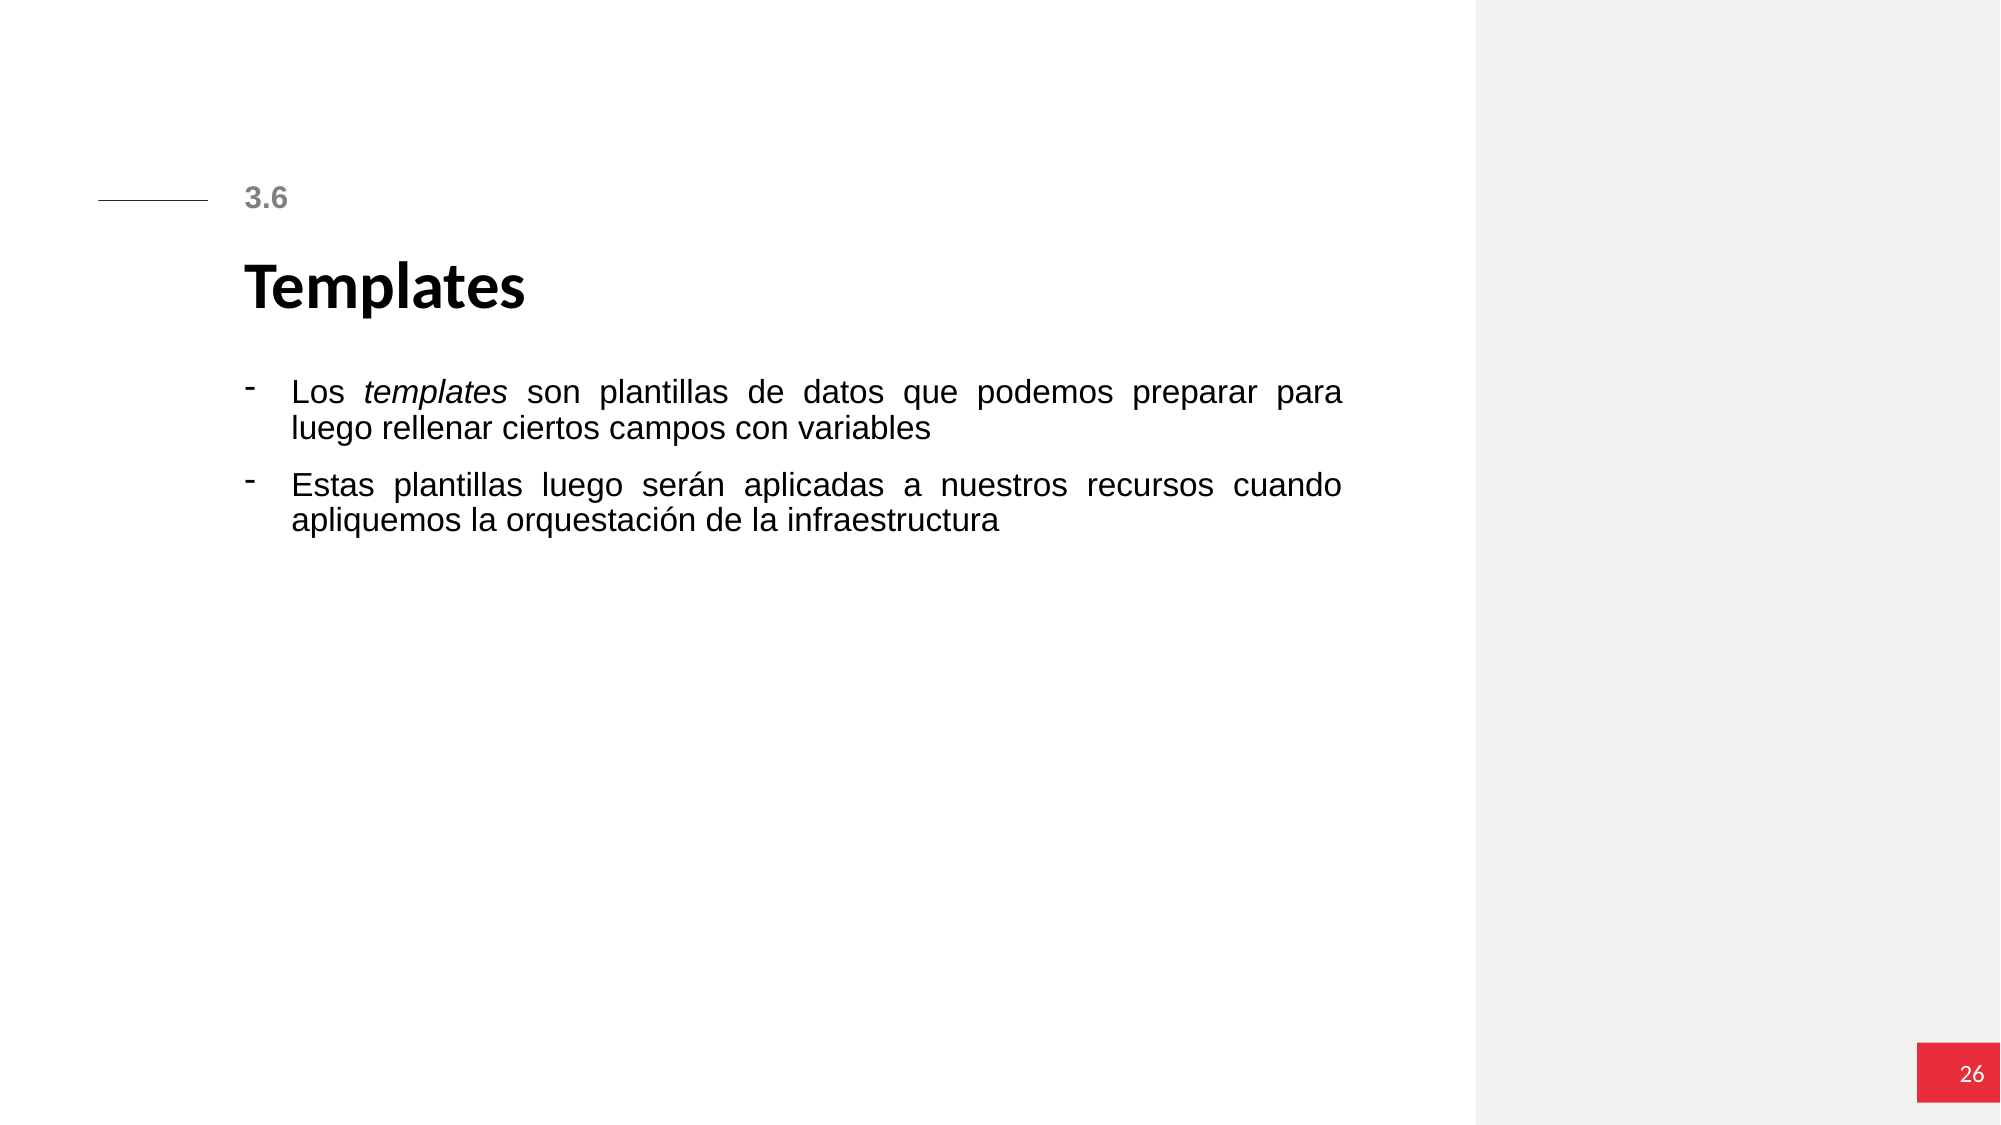

3.6
# Templates
Los templates son plantillas de datos que podemos preparar para luego rellenar ciertos campos con variables
Estas plantillas luego serán aplicadas a nuestros recursos cuando apliquemos la orquestación de la infraestructura

26